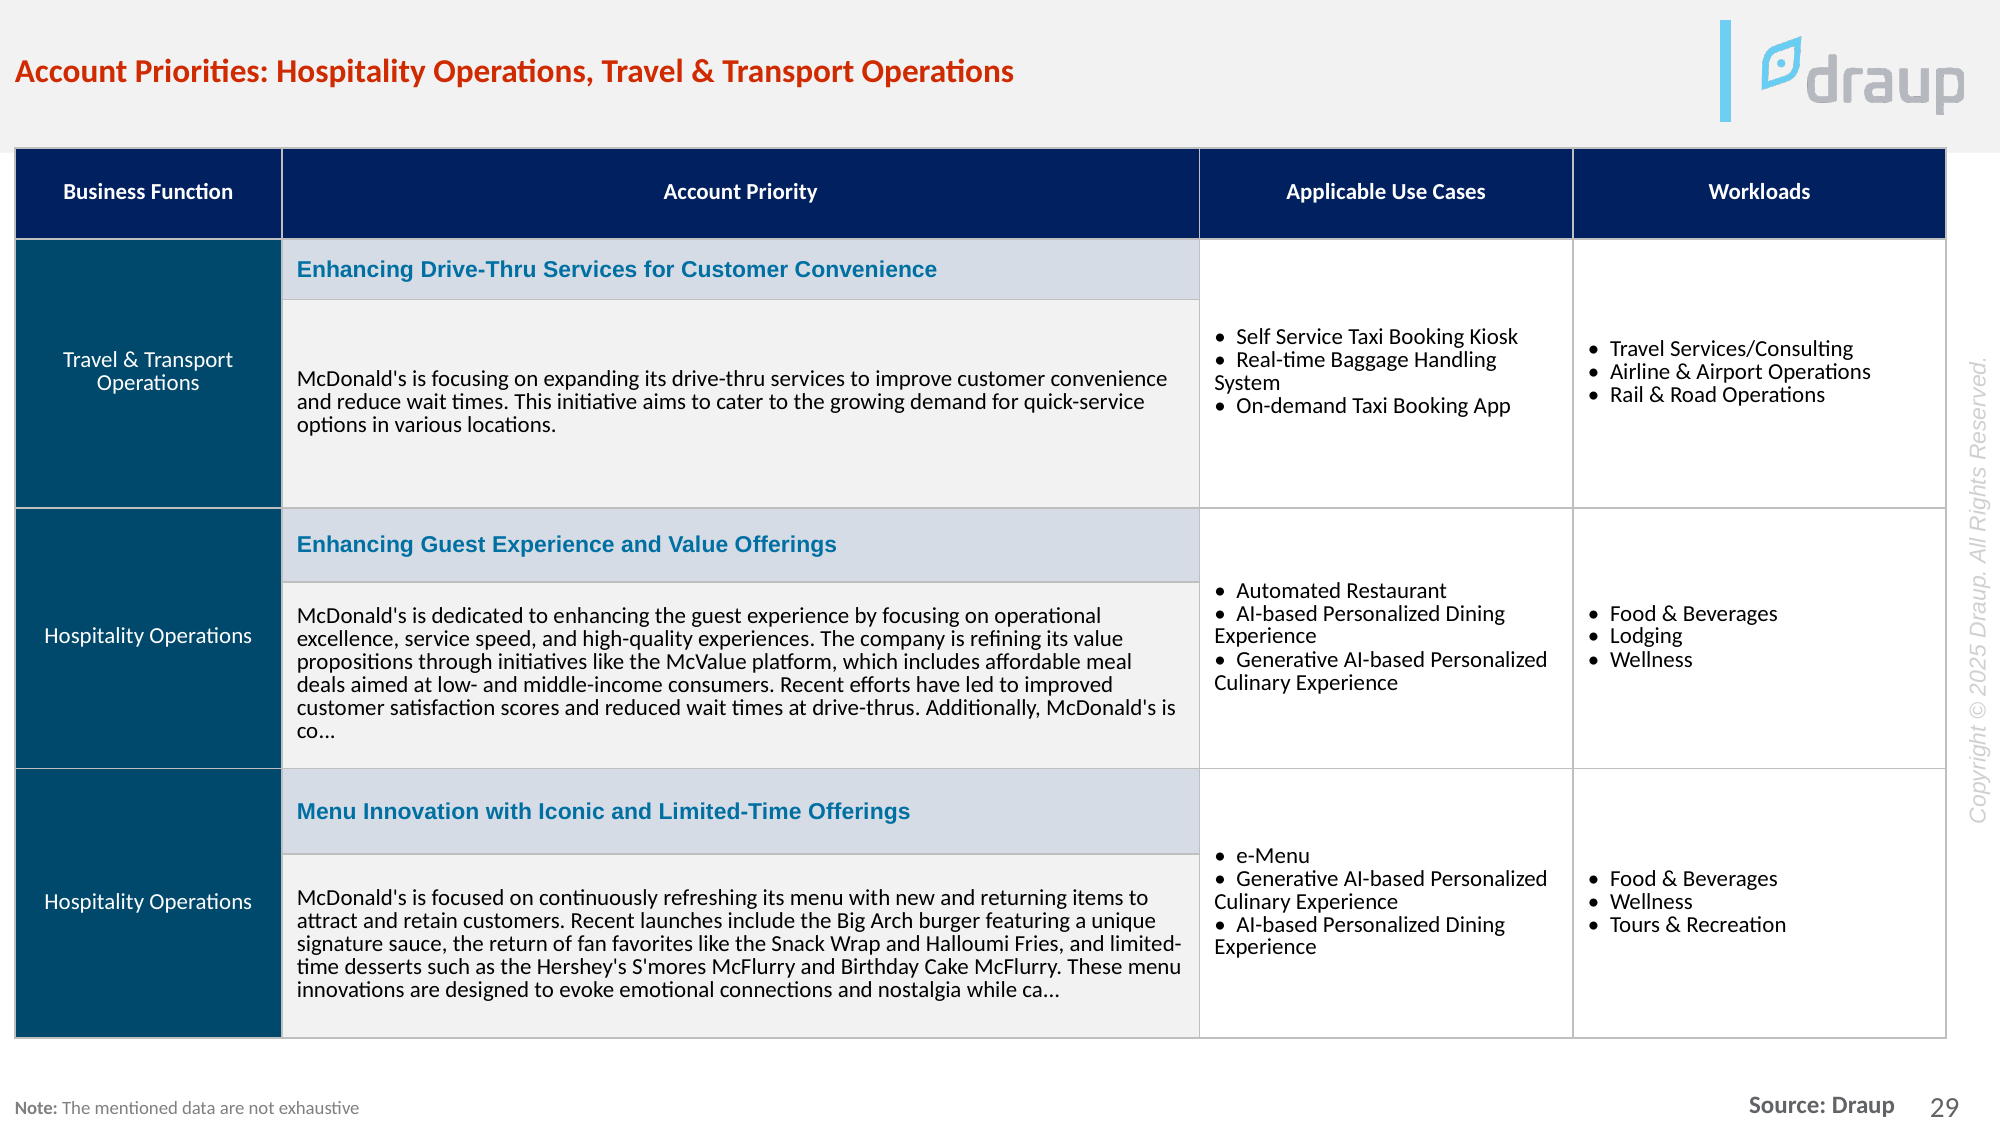

Account Priorities: Hospitality Operations, Travel & Transport Operations
| Business Function | Account Priority | Applicable Use Cases | Workloads |
| --- | --- | --- | --- |
| Travel & Transport Operations | Enhancing Drive-Thru Services for Customer Convenience | • Self Service Taxi Booking Kiosk • Real-time Baggage Handling System • On-demand Taxi Booking App | • Travel Services/Consulting • Airline & Airport Operations • Rail & Road Operations |
|  | McDonald's is focusing on expanding its drive-thru services to improve customer convenience and reduce wait times. This initiative aims to cater to the growing demand for quick-service options in various locations. |  |  |
| Hospitality Operations | Enhancing Guest Experience and Value Offerings | • Automated Restaurant • AI-based Personalized Dining Experience • Generative AI-based Personalized Culinary Experience | • Food & Beverages • Lodging • Wellness |
|  | McDonald's is dedicated to enhancing the guest experience by focusing on operational excellence, service speed, and high-quality experiences. The company is refining its value propositions through initiatives like the McValue platform, which includes affordable meal deals aimed at low- and middle-income consumers. Recent efforts have led to improved customer satisfaction scores and reduced wait times at drive-thrus. Additionally, McDonald's is co... |  |  |
| Hospitality Operations | Menu Innovation with Iconic and Limited-Time Offerings | • e-Menu • Generative AI-based Personalized Culinary Experience • AI-based Personalized Dining Experience | • Food & Beverages • Wellness • Tours & Recreation |
|  | McDonald's is focused on continuously refreshing its menu with new and returning items to attract and retain customers. Recent launches include the Big Arch burger featuring a unique signature sauce, the return of fan favorites like the Snack Wrap and Halloumi Fries, and limited-time desserts such as the Hershey's S'mores McFlurry and Birthday Cake McFlurry. These menu innovations are designed to evoke emotional connections and nostalgia while ca... |  |  |
Note: The mentioned data are not exhaustive